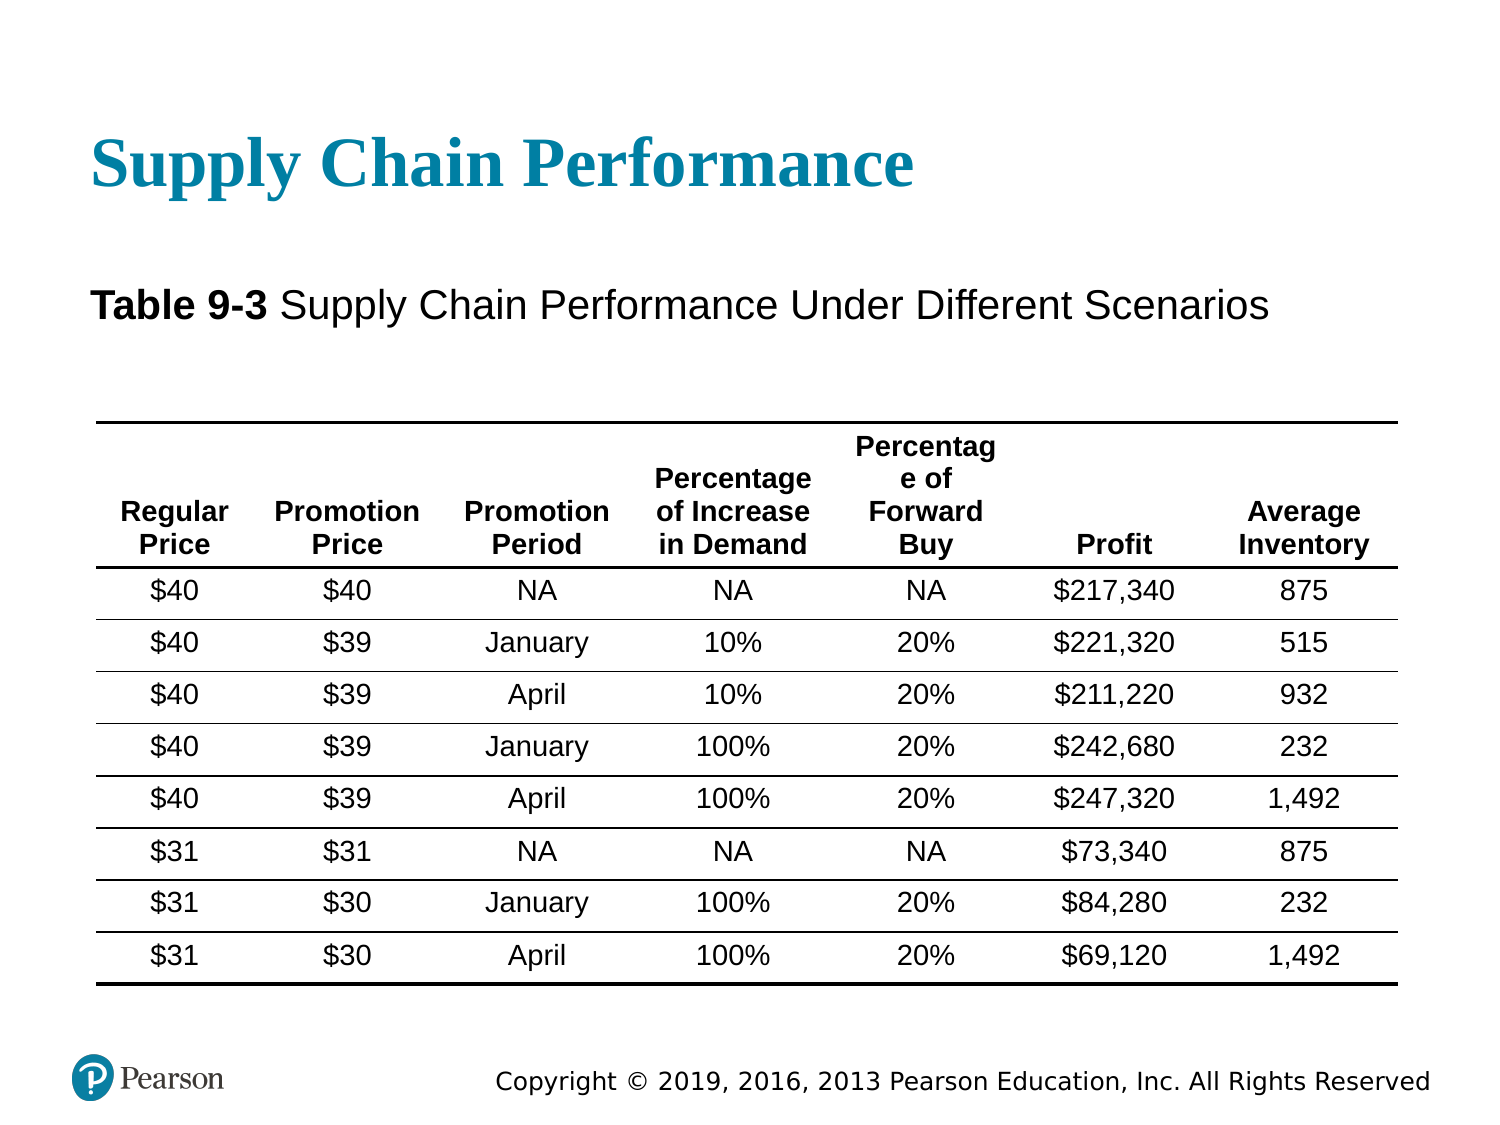

# Supply Chain Performance
Table 9-3 Supply Chain Performance Under Different Scenarios
| Regular Price | Promotion Price | Promotion Period | Percentage of Increase in Demand | Percentage of Forward Buy | Profit | Average Inventory |
| --- | --- | --- | --- | --- | --- | --- |
| $40 | $40 | NA | NA | NA | $217,340 | 875 |
| $40 | $39 | January | 10% | 20% | $221,320 | 515 |
| $40 | $39 | April | 10% | 20% | $211,220 | 932 |
| $40 | $39 | January | 100% | 20% | $242,680 | 232 |
| $40 | $39 | April | 100% | 20% | $247,320 | 1,492 |
| $31 | $31 | NA | NA | NA | $73,340 | 875 |
| $31 | $30 | January | 100% | 20% | $84,280 | 232 |
| $31 | $30 | April | 100% | 20% | $69,120 | 1,492 |